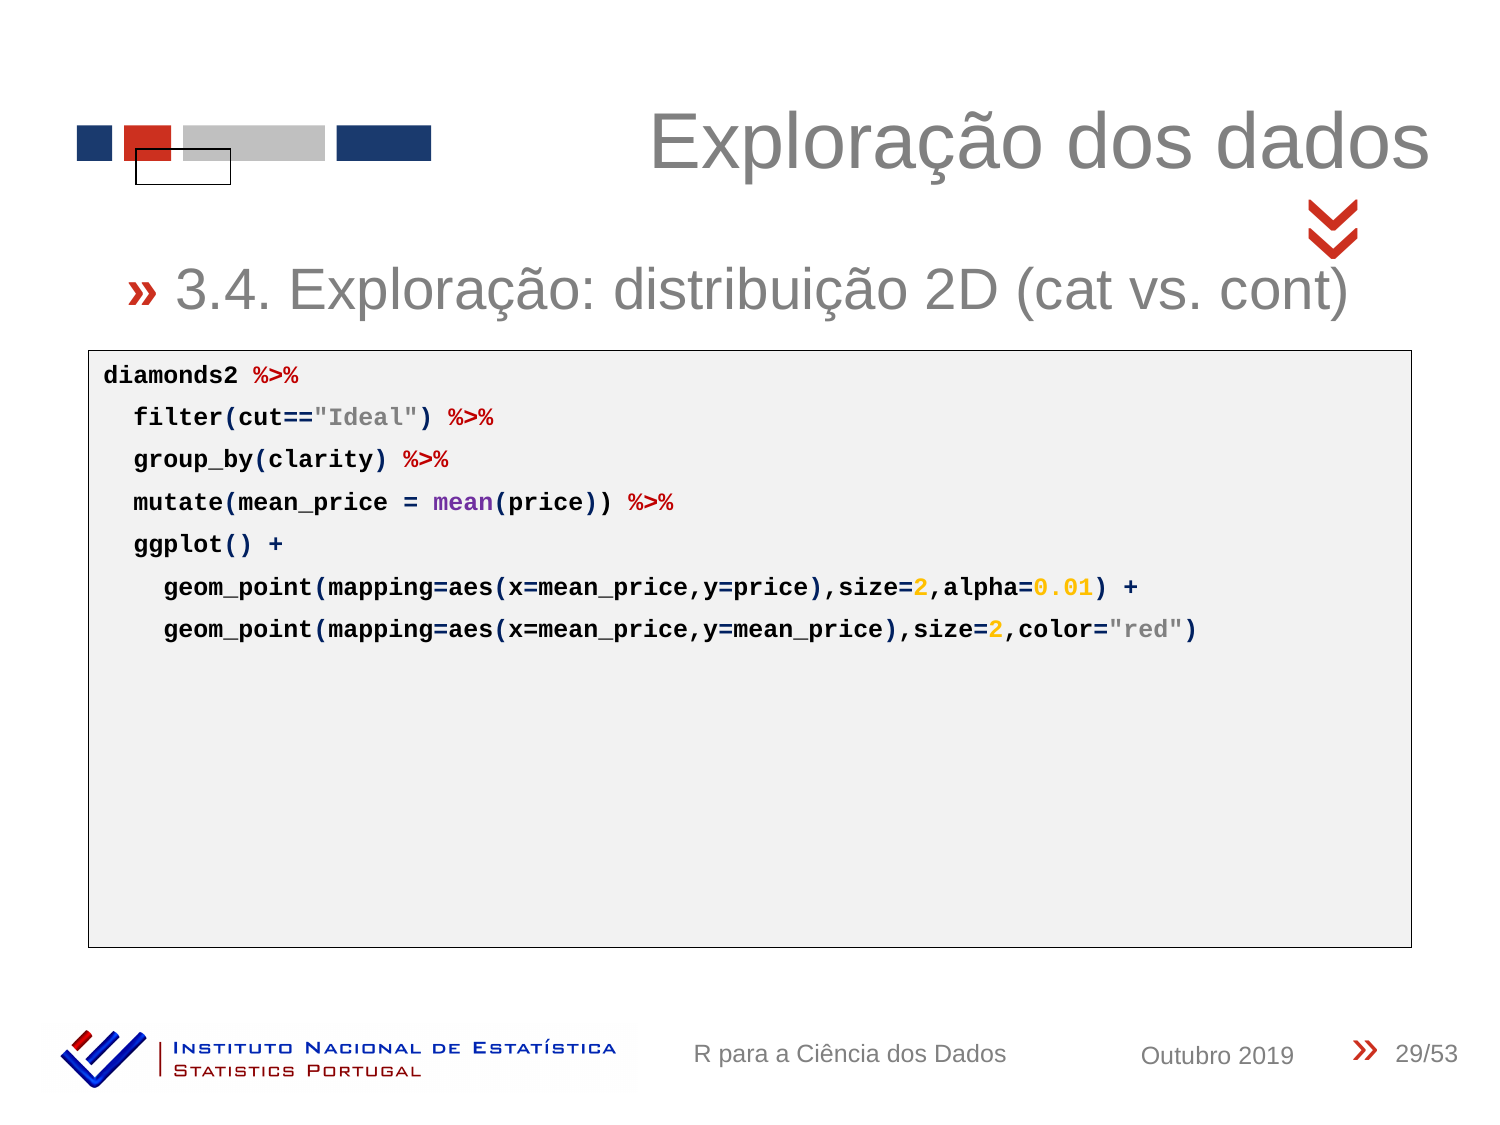

Exploração dos dados
«
» 3.4. Exploração: distribuição 2D (cat vs. cont)
diamonds2 %>%
  filter(cut=="Ideal") %>%
  group_by(clarity) %>%
  mutate(mean_price = mean(price)) %>%
  ggplot() +
    geom_point(mapping=aes(x=mean_price,y=price),size=2,alpha=0.01) +
    geom_point(mapping=aes(x=mean_price,y=mean_price),size=2,color="red")

29